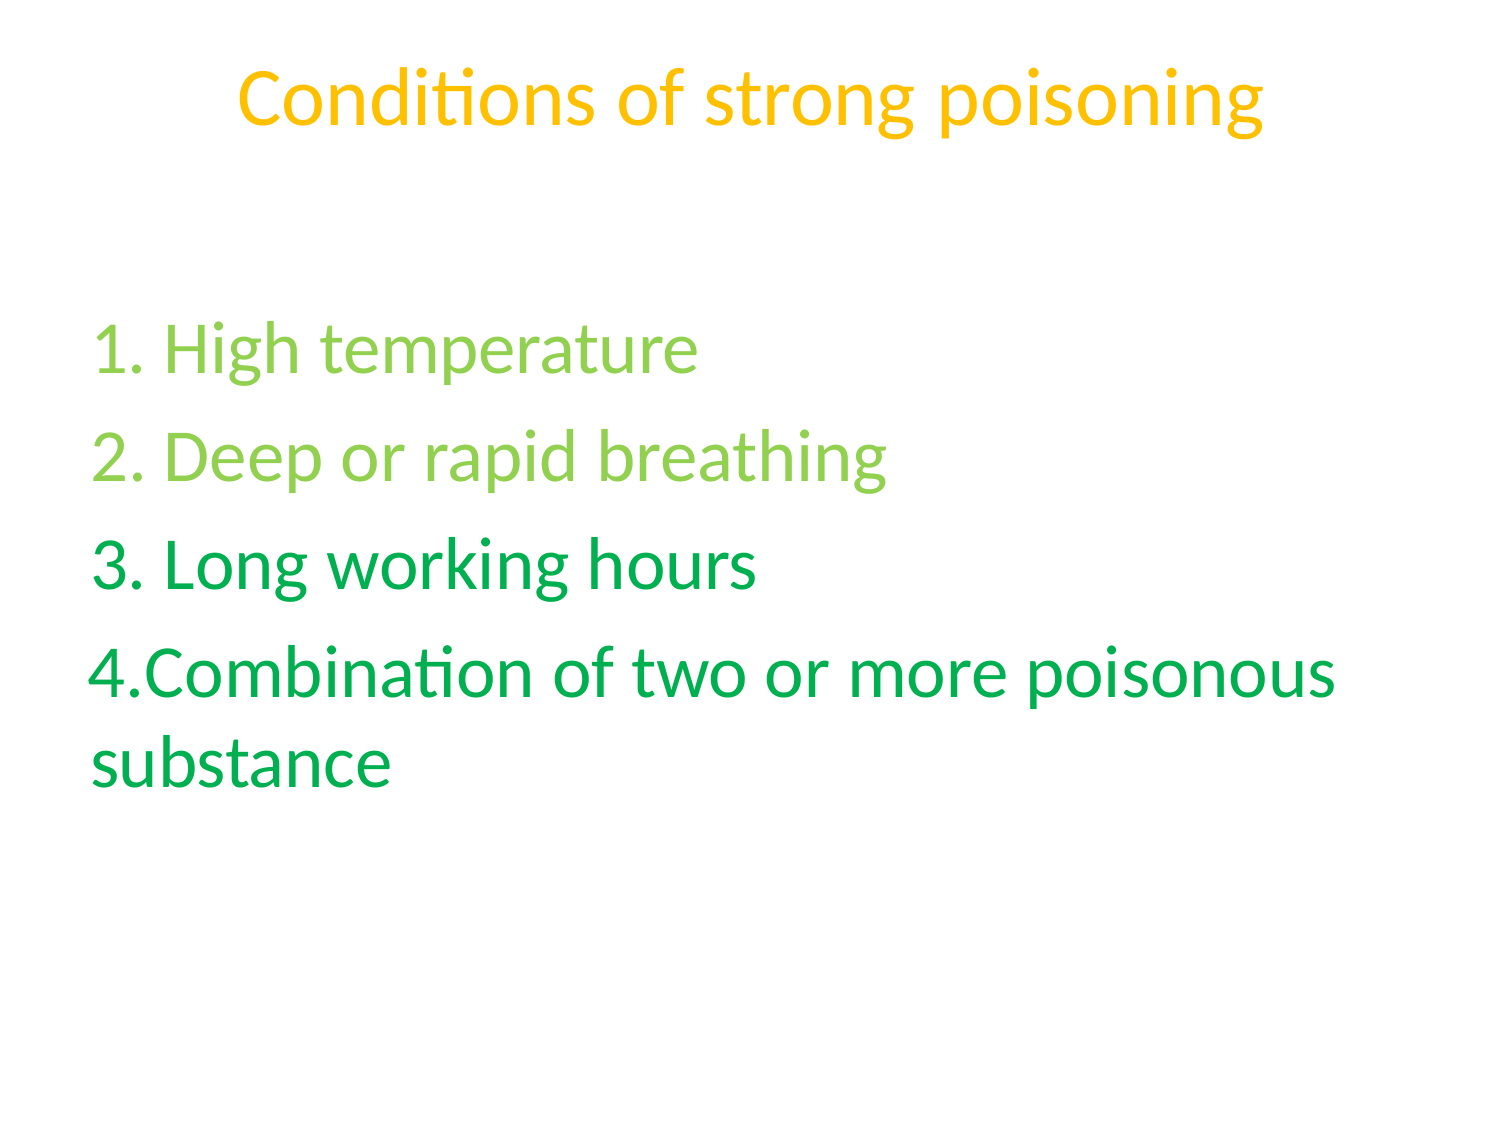

# Conditions of strong poisoning
High temperature
Deep or rapid breathing
Long working hours
Combination of two or more poisonous  substance